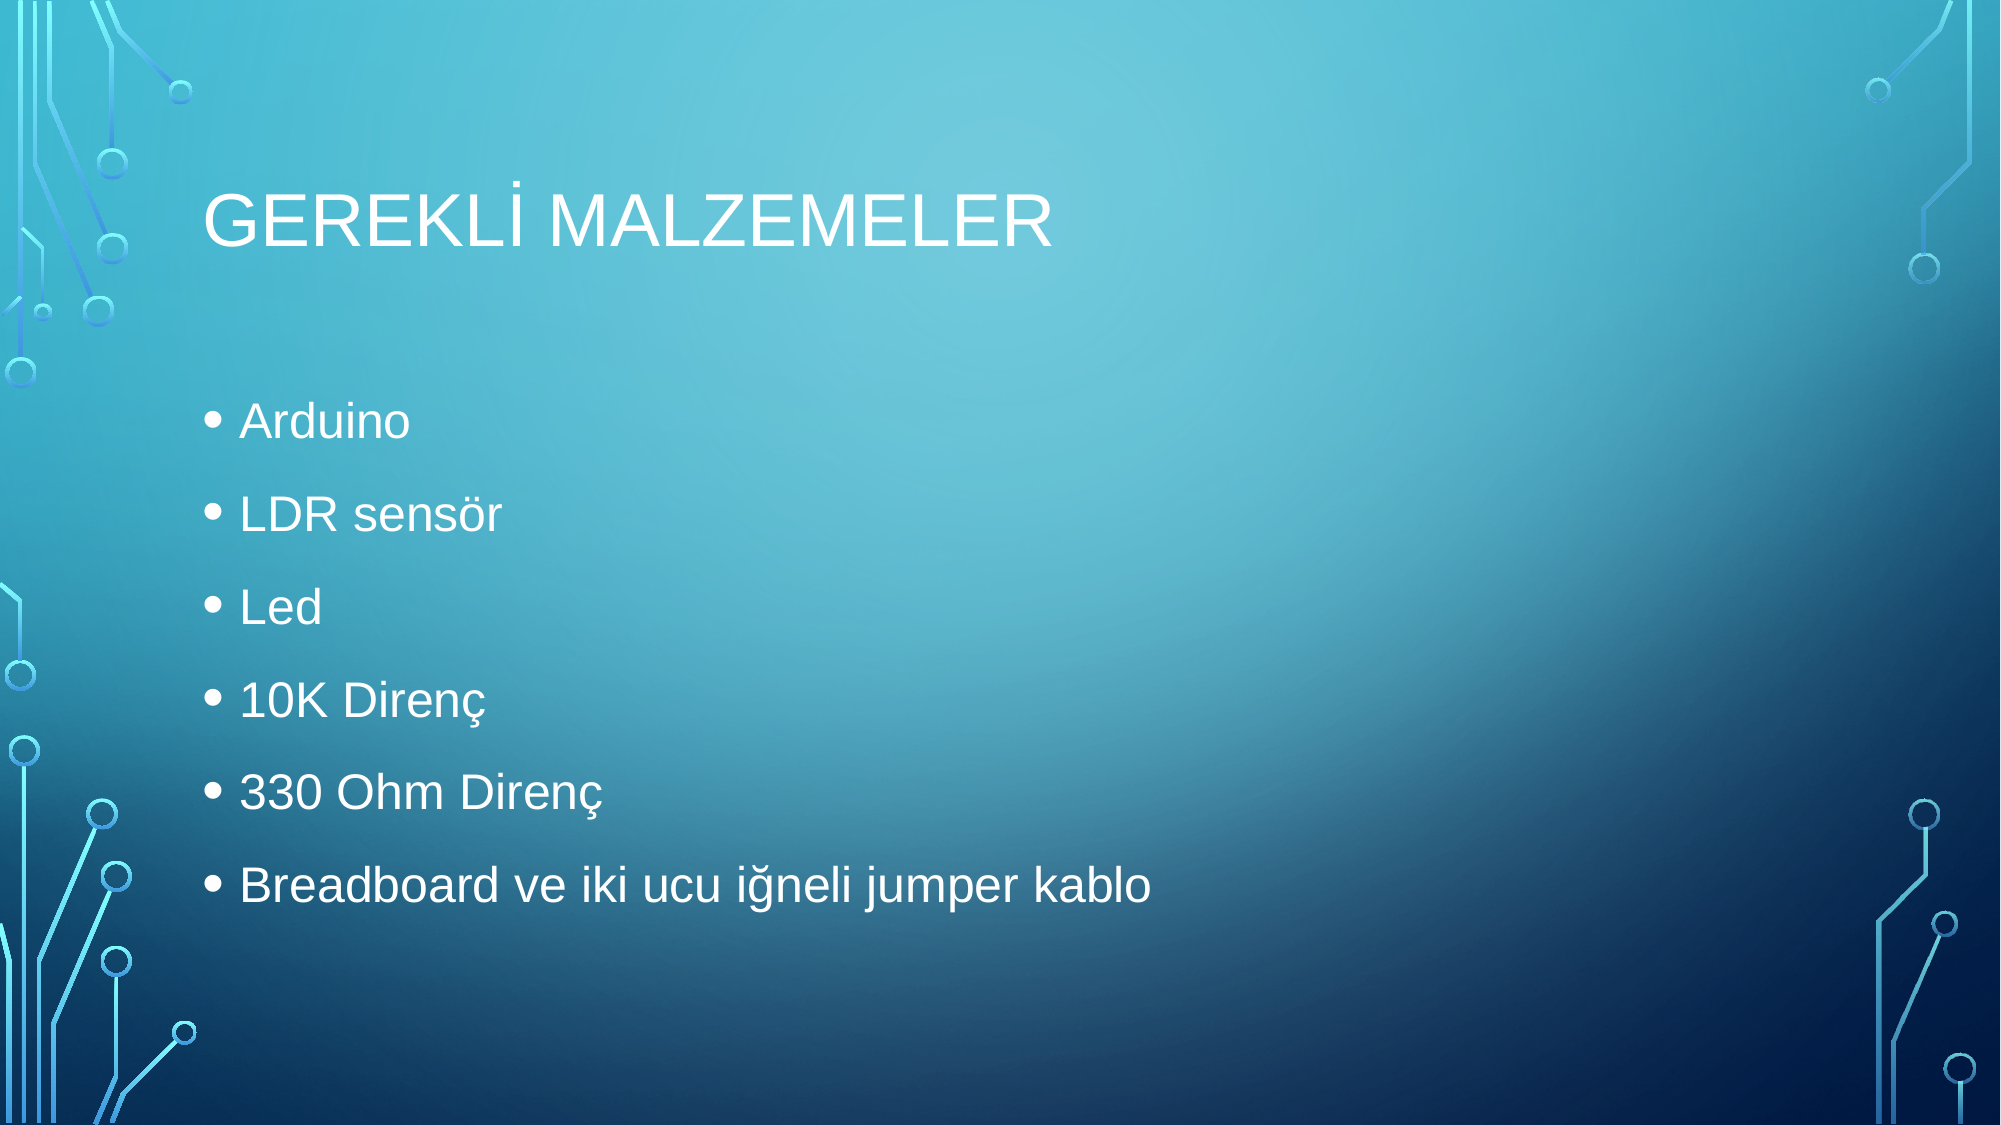

# Gerekli Malzemeler
Arduino
LDR sensör
Led
10K Direnç
330 Ohm Direnç
Breadboard ve iki ucu iğneli jumper kablo